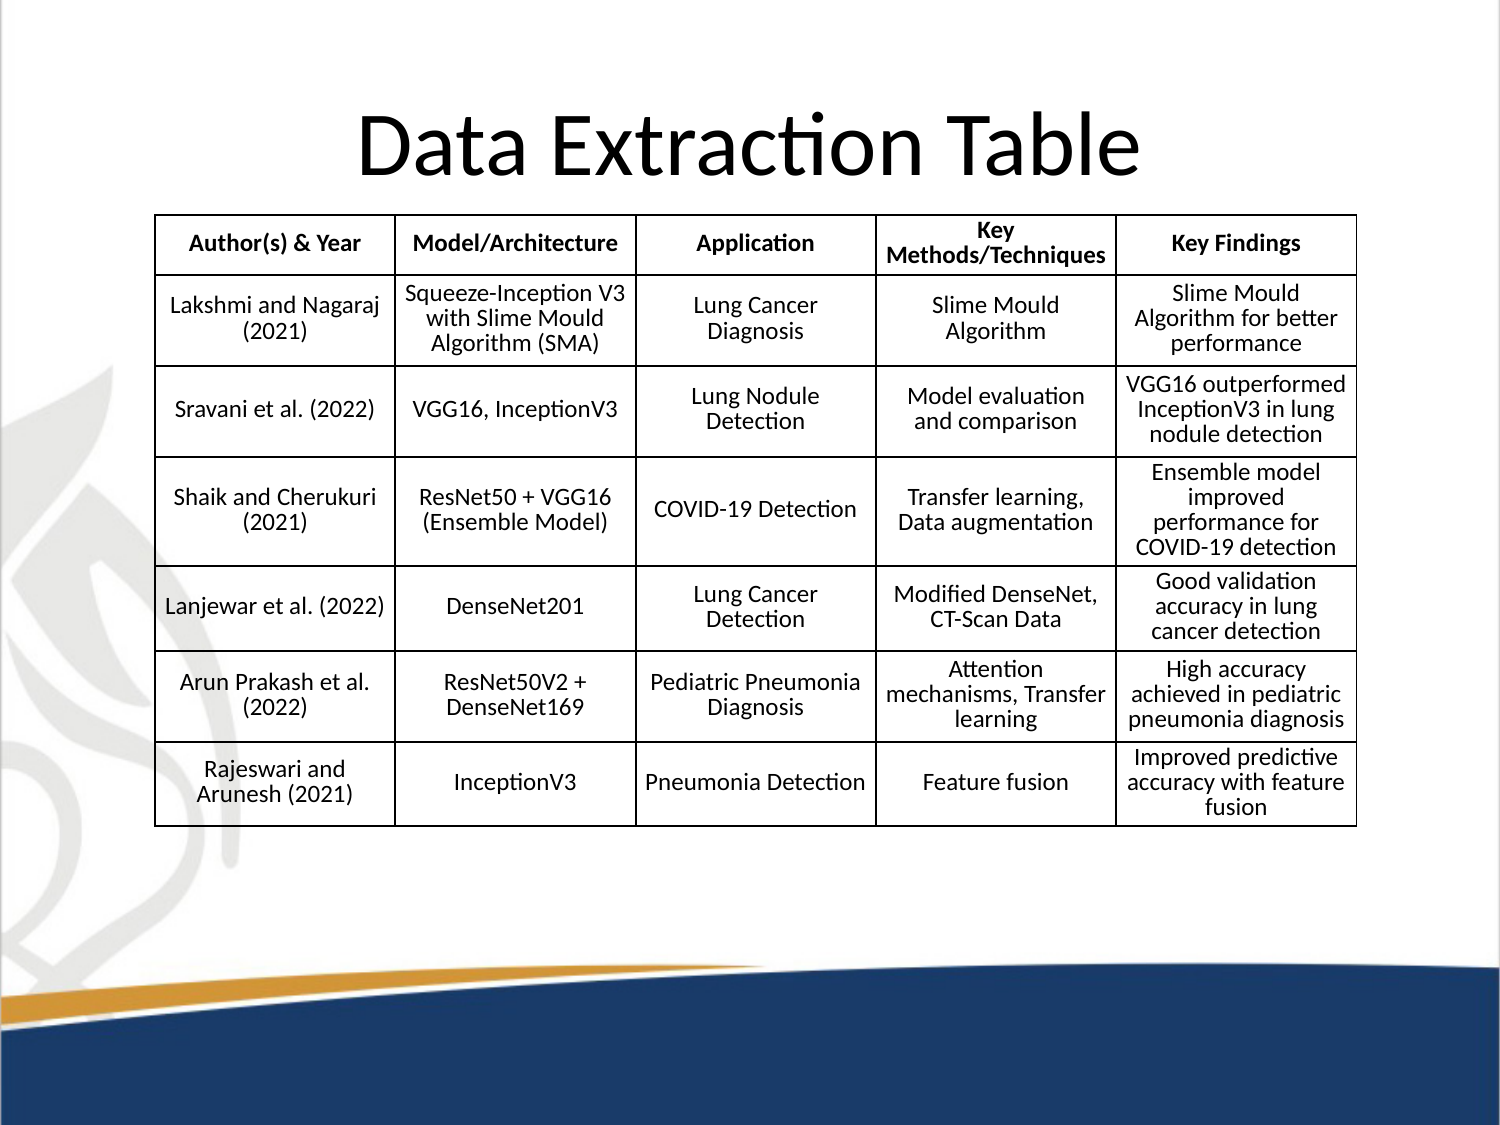

# Data Extraction Table
| Author(s) & Year | Model/Architecture | Application | Key Methods/Techniques | Key Findings |
| --- | --- | --- | --- | --- |
| Lakshmi and Nagaraj (2021) | Squeeze-Inception V3 with Slime Mould Algorithm (SMA) | Lung Cancer Diagnosis | Slime Mould Algorithm | Slime Mould Algorithm for better performance |
| Sravani et al. (2022) | VGG16, InceptionV3 | Lung Nodule Detection | Model evaluation and comparison | VGG16 outperformed InceptionV3 in lung nodule detection |
| Shaik and Cherukuri (2021) | ResNet50 + VGG16 (Ensemble Model) | COVID-19 Detection | Transfer learning, Data augmentation | Ensemble model improved performance for COVID-19 detection |
| Lanjewar et al. (2022) | DenseNet201 | Lung Cancer Detection | Modified DenseNet, CT-Scan Data | Good validation accuracy in lung cancer detection |
| Arun Prakash et al. (2022) | ResNet50V2 + DenseNet169 | Pediatric Pneumonia Diagnosis | Attention mechanisms, Transfer learning | High accuracy achieved in pediatric pneumonia diagnosis |
| Rajeswari and Arunesh (2021) | InceptionV3 | Pneumonia Detection | Feature fusion | Improved predictive accuracy with feature fusion |